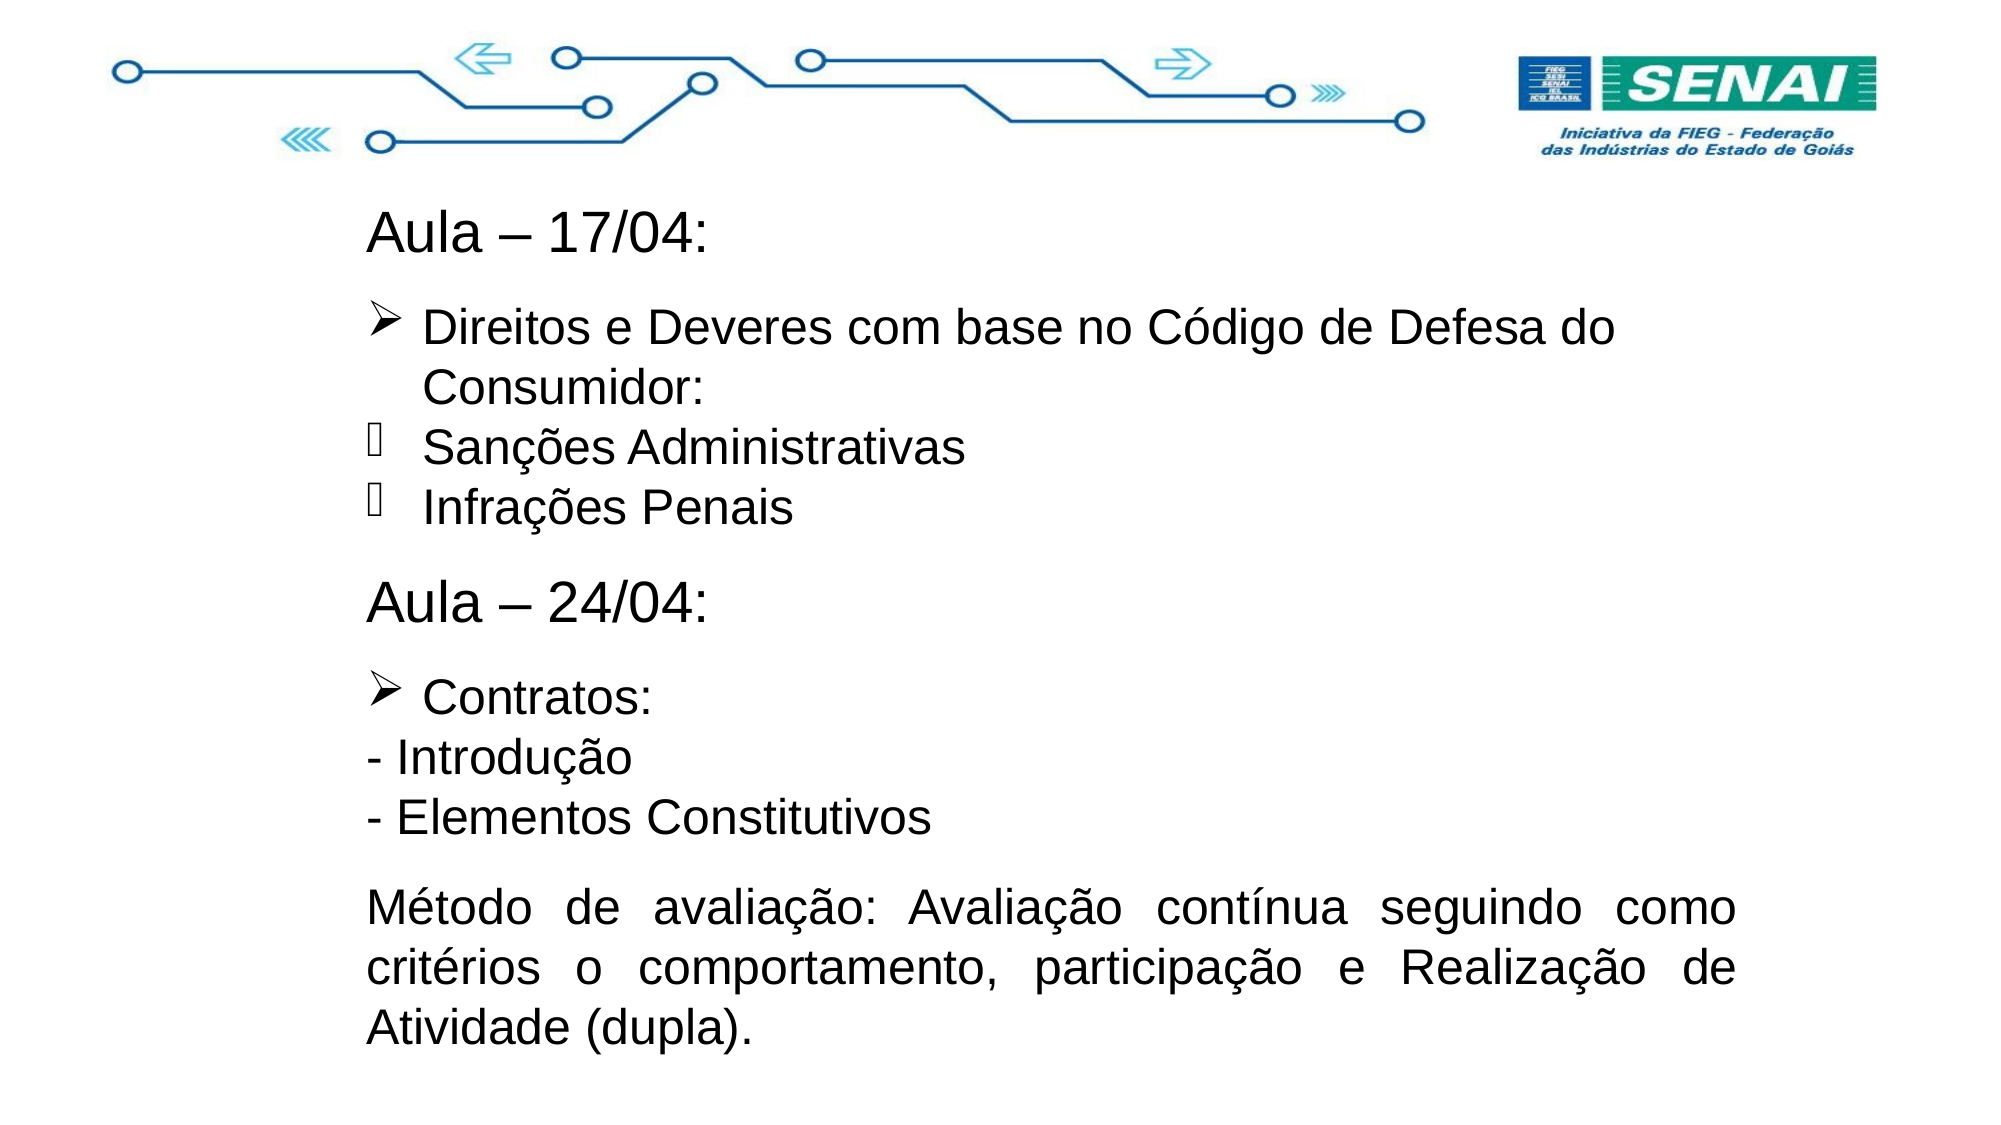

Aula – 17/04:

Direitos e Deveres com base no Código de Defesa do Consumidor:
Sanções Administrativas
Infrações Penais

Aula – 24/04:

Contratos:
- Introdução
- Elementos Constitutivos

Método de avaliação: Avaliação contínua seguindo como critérios o comportamento, participação e Realização de Atividade (dupla).